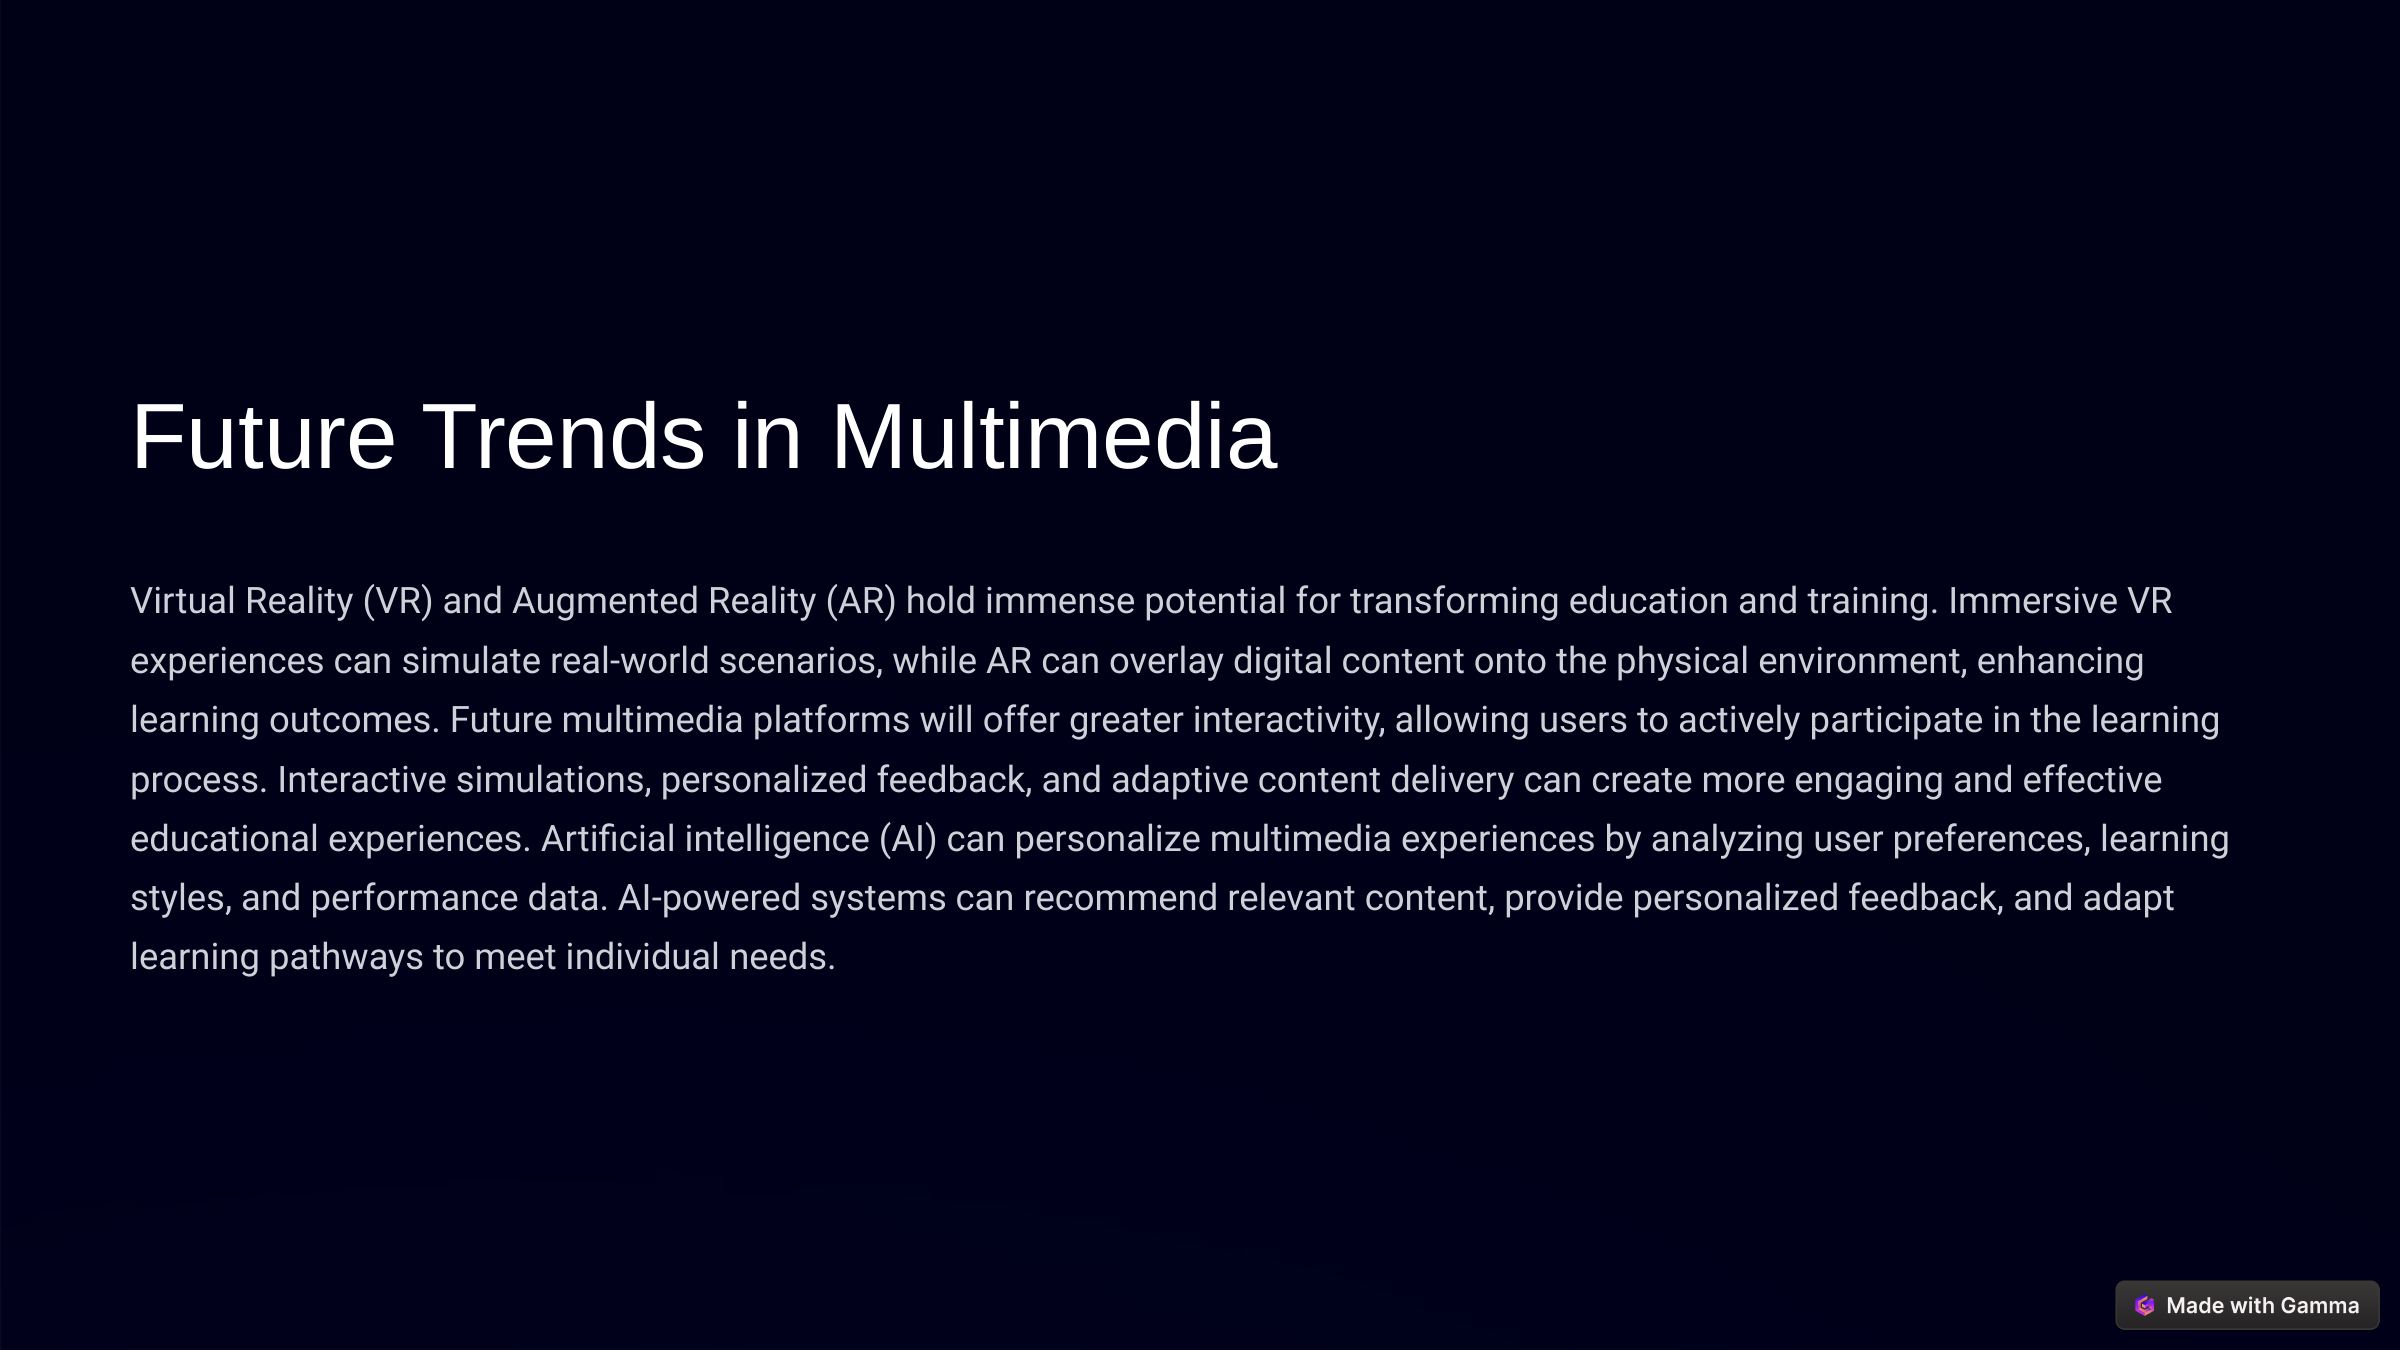

Future Trends in Multimedia
Virtual Reality (VR) and Augmented Reality (AR) hold immense potential for transforming education and training. Immersive VR experiences can simulate real-world scenarios, while AR can overlay digital content onto the physical environment, enhancing learning outcomes. Future multimedia platforms will offer greater interactivity, allowing users to actively participate in the learning process. Interactive simulations, personalized feedback, and adaptive content delivery can create more engaging and effective educational experiences. Artificial intelligence (AI) can personalize multimedia experiences by analyzing user preferences, learning styles, and performance data. AI-powered systems can recommend relevant content, provide personalized feedback, and adapt learning pathways to meet individual needs.